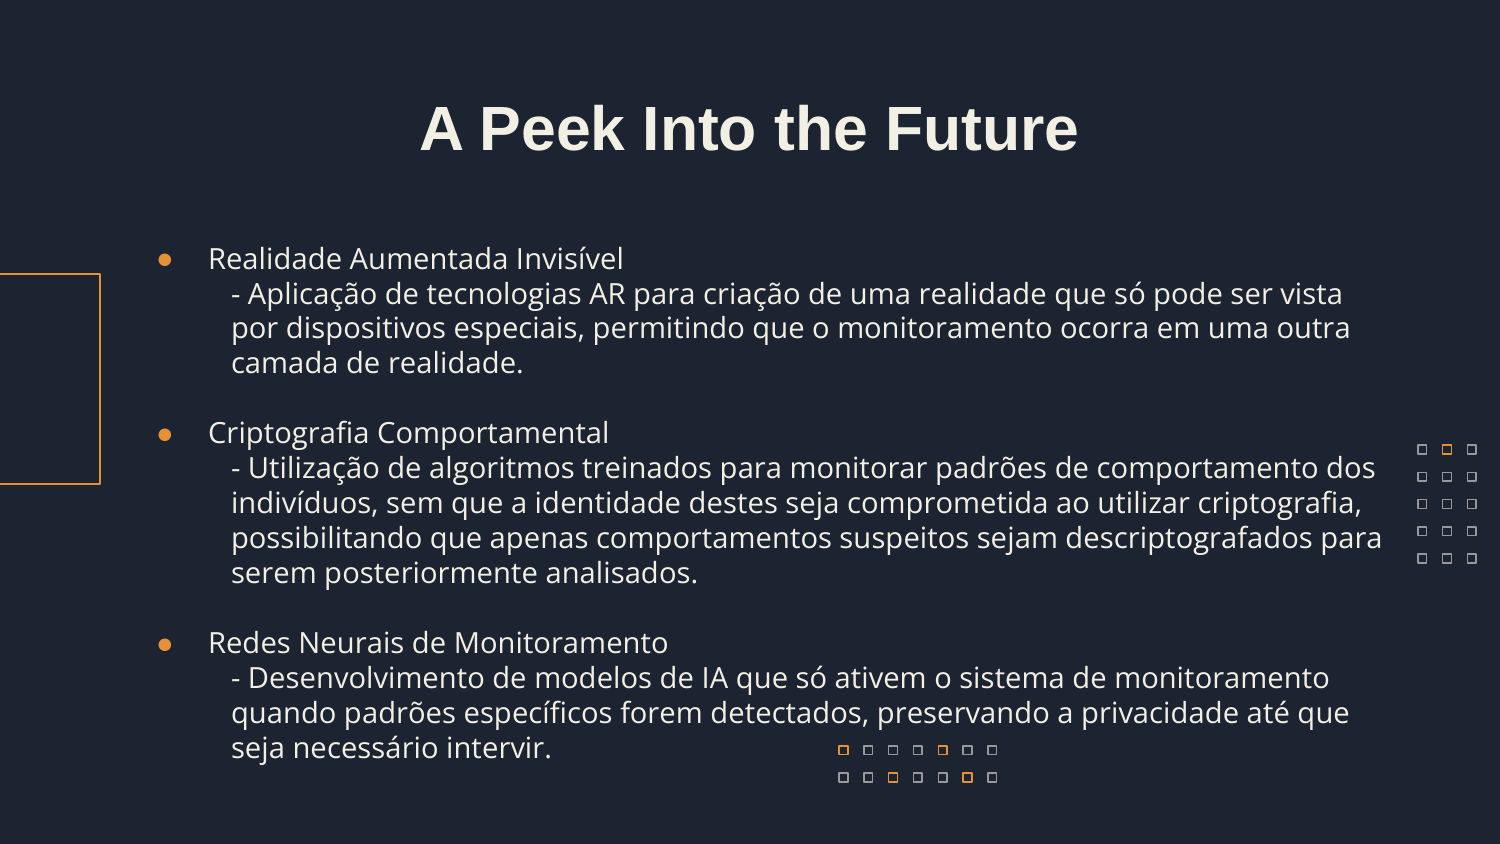

# A Peek Into the Future
Realidade Aumentada Invisível
- Aplicação de tecnologias AR para criação de uma realidade que só pode ser vista por dispositivos especiais, permitindo que o monitoramento ocorra em uma outra camada de realidade.

Criptografia Comportamental
- Utilização de algoritmos treinados para monitorar padrões de comportamento dos indivíduos, sem que a identidade destes seja comprometida ao utilizar criptografia, possibilitando que apenas comportamentos suspeitos sejam descriptografados para serem posteriormente analisados.

Redes Neurais de Monitoramento
- Desenvolvimento de modelos de IA que só ativem o sistema de monitoramento quando padrões específicos forem detectados, preservando a privacidade até que seja necessário intervir.